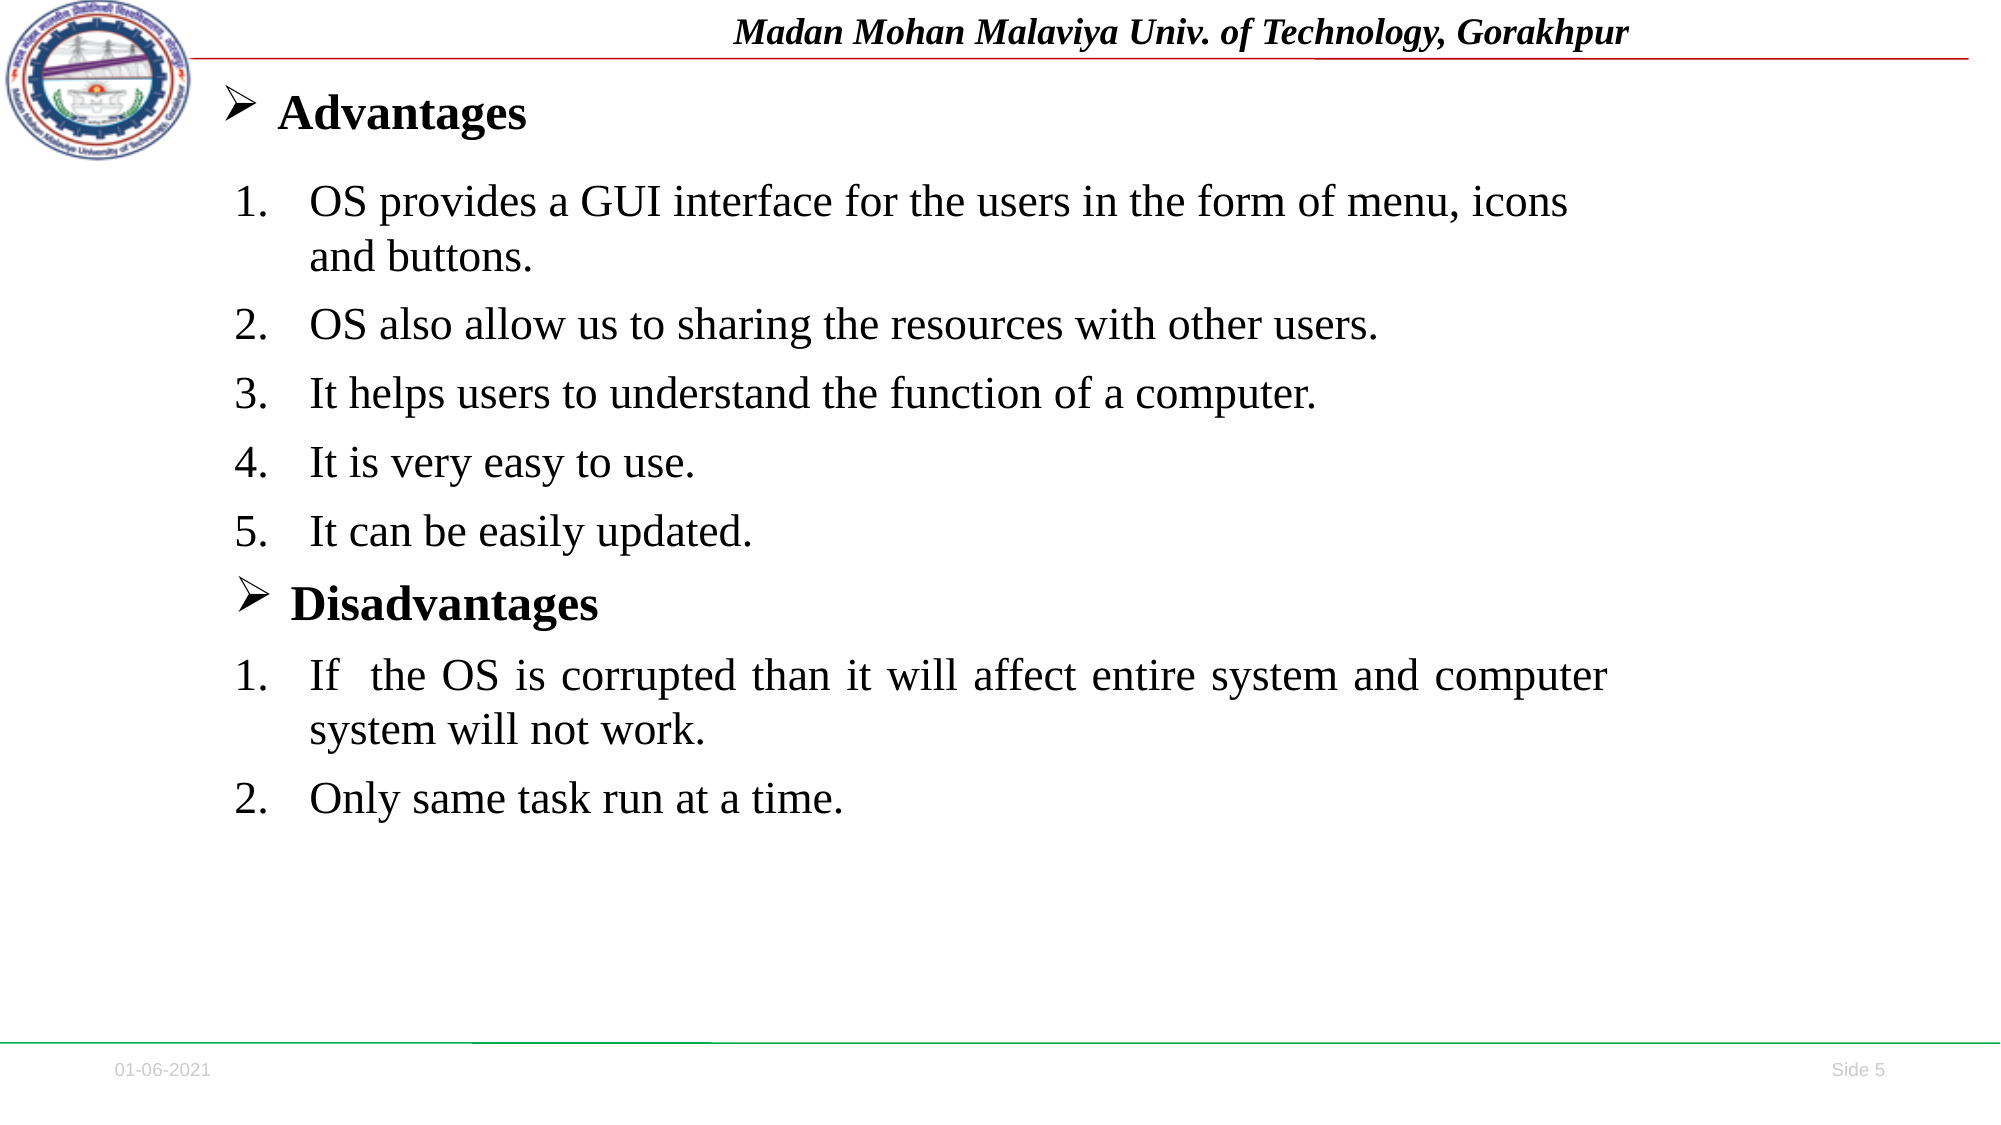

# Advantages
OS provides a GUI interface for the users in the form of menu, icons and buttons.
OS also allow us to sharing the resources with other users.
It helps users to understand the function of a computer.
It is very easy to use.
It can be easily updated.
Disadvantages
If  the OS is corrupted than it will affect entire system and computer system will not work.
Only same task run at a time.